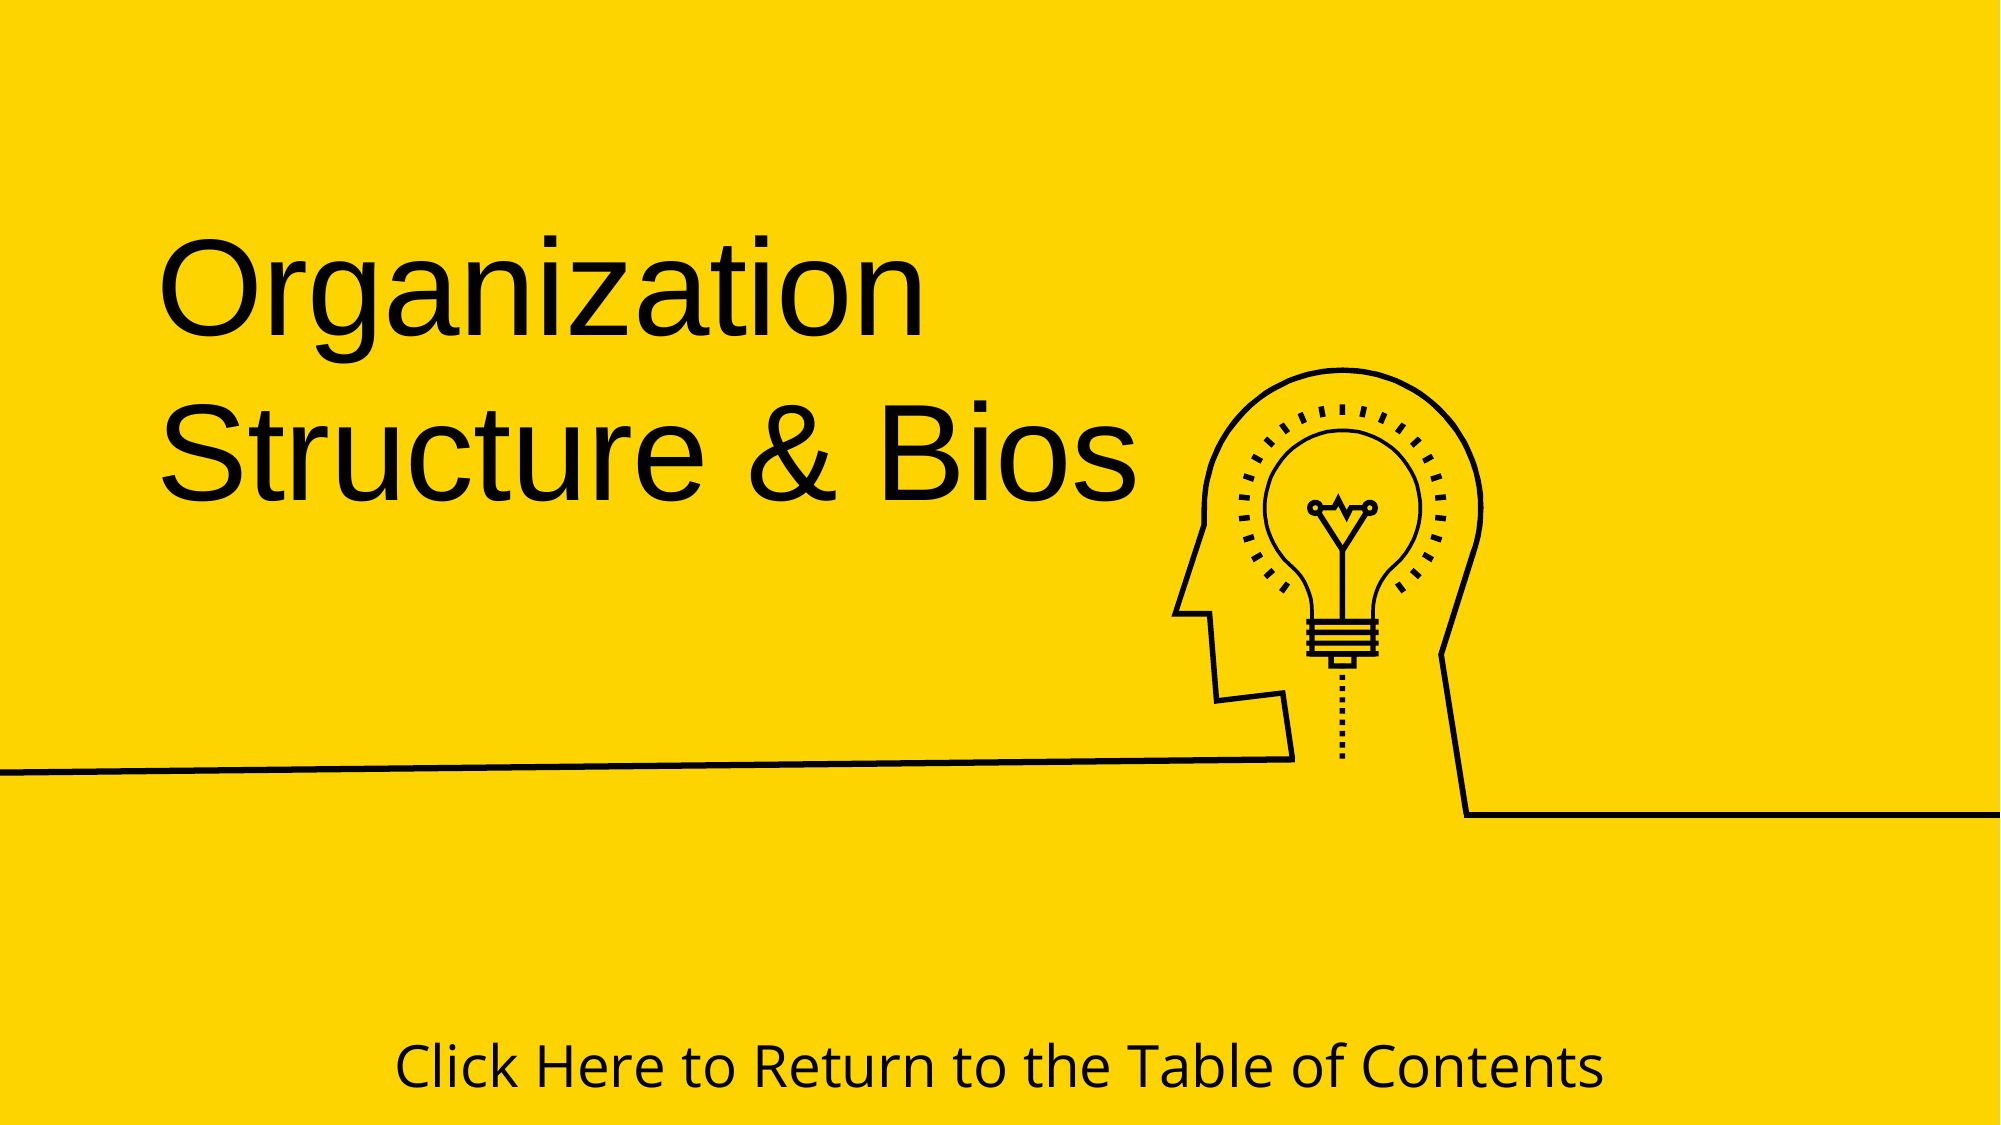

Organization Structure & Bios
Click Here to Return to the Table of Contents